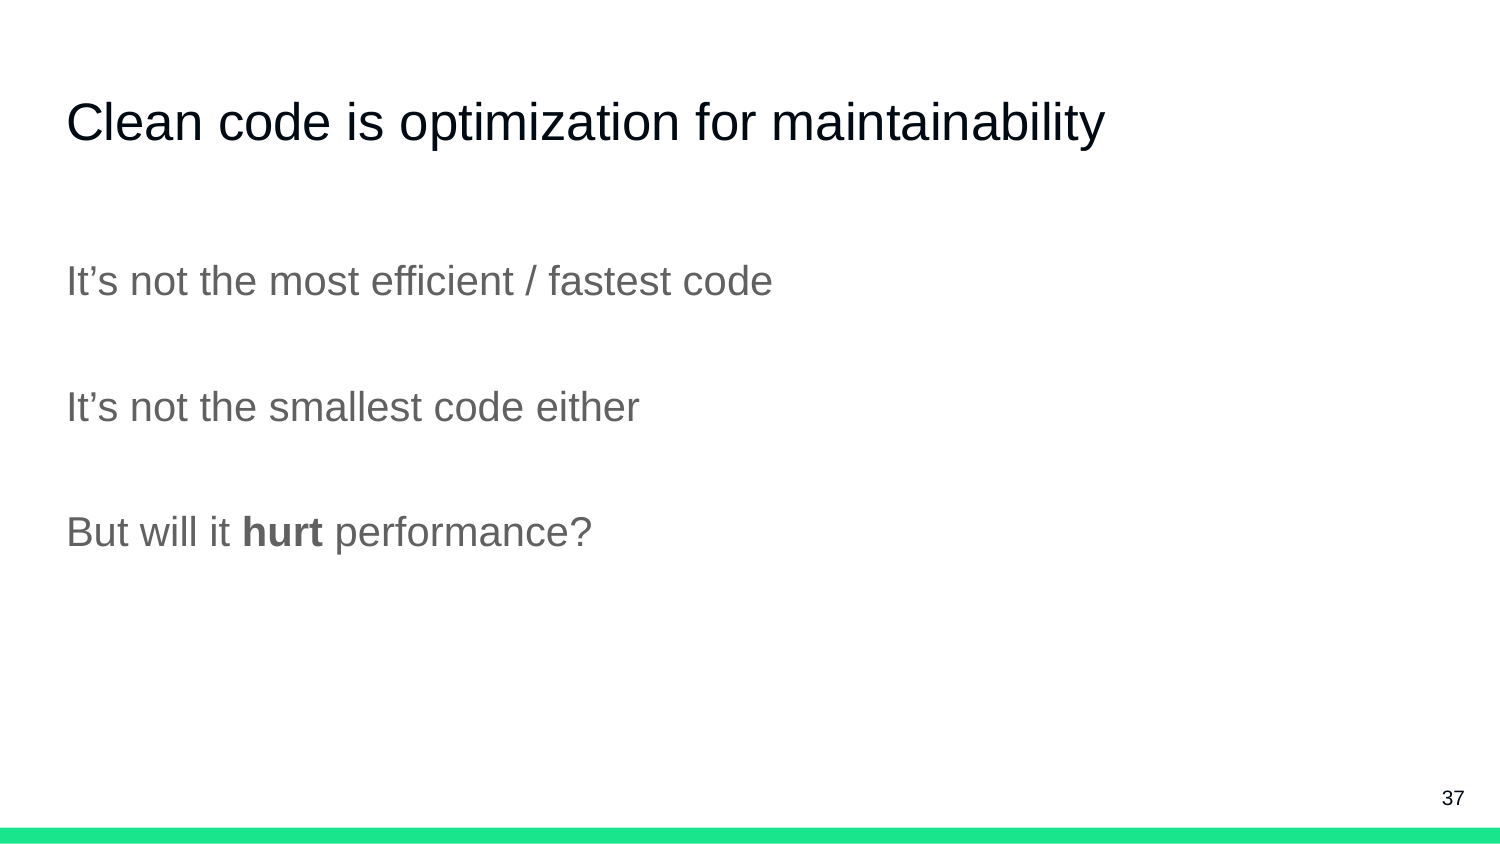

# Clean code is optimization for maintainability
It’s not the most efficient / fastest code
It’s not the smallest code either
But will it hurt performance?
37